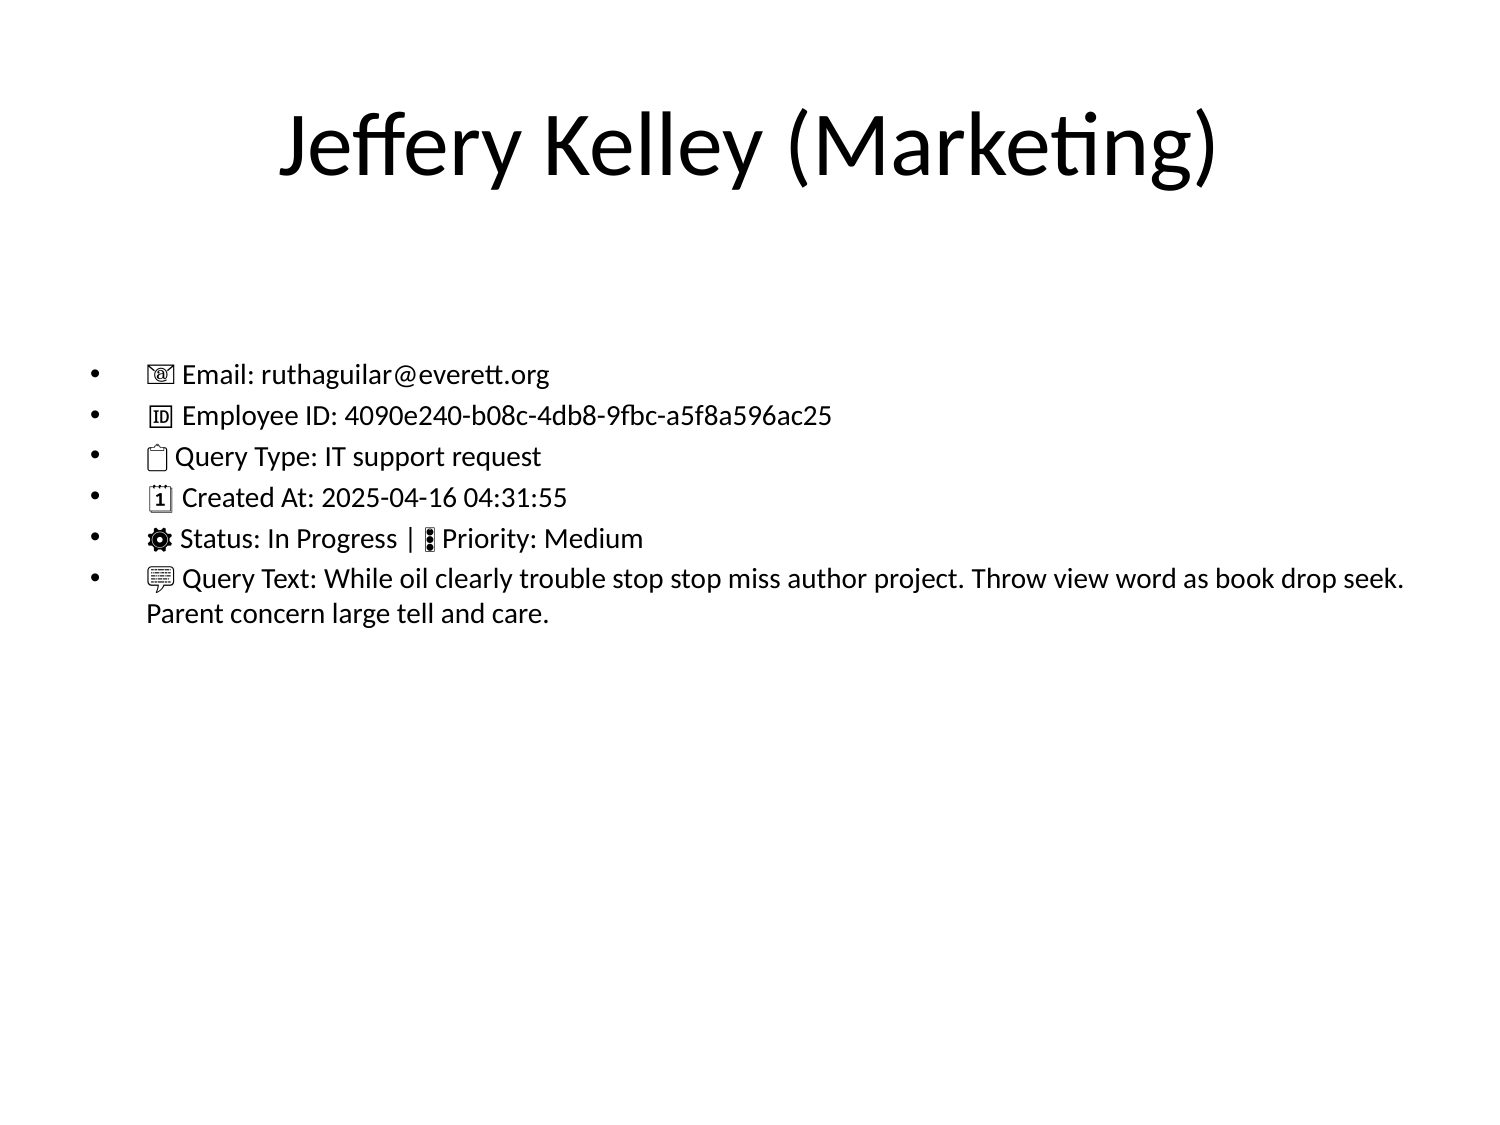

# Jeffery Kelley (Marketing)

📧 Email: ruthaguilar@everett.org
🆔 Employee ID: 4090e240-b08c-4db8-9fbc-a5f8a596ac25
📋 Query Type: IT support request
🗓 Created At: 2025-04-16 04:31:55
⚙ Status: In Progress | 🚦 Priority: Medium
💬 Query Text: While oil clearly trouble stop stop miss author project. Throw view word as book drop seek. Parent concern large tell and care.